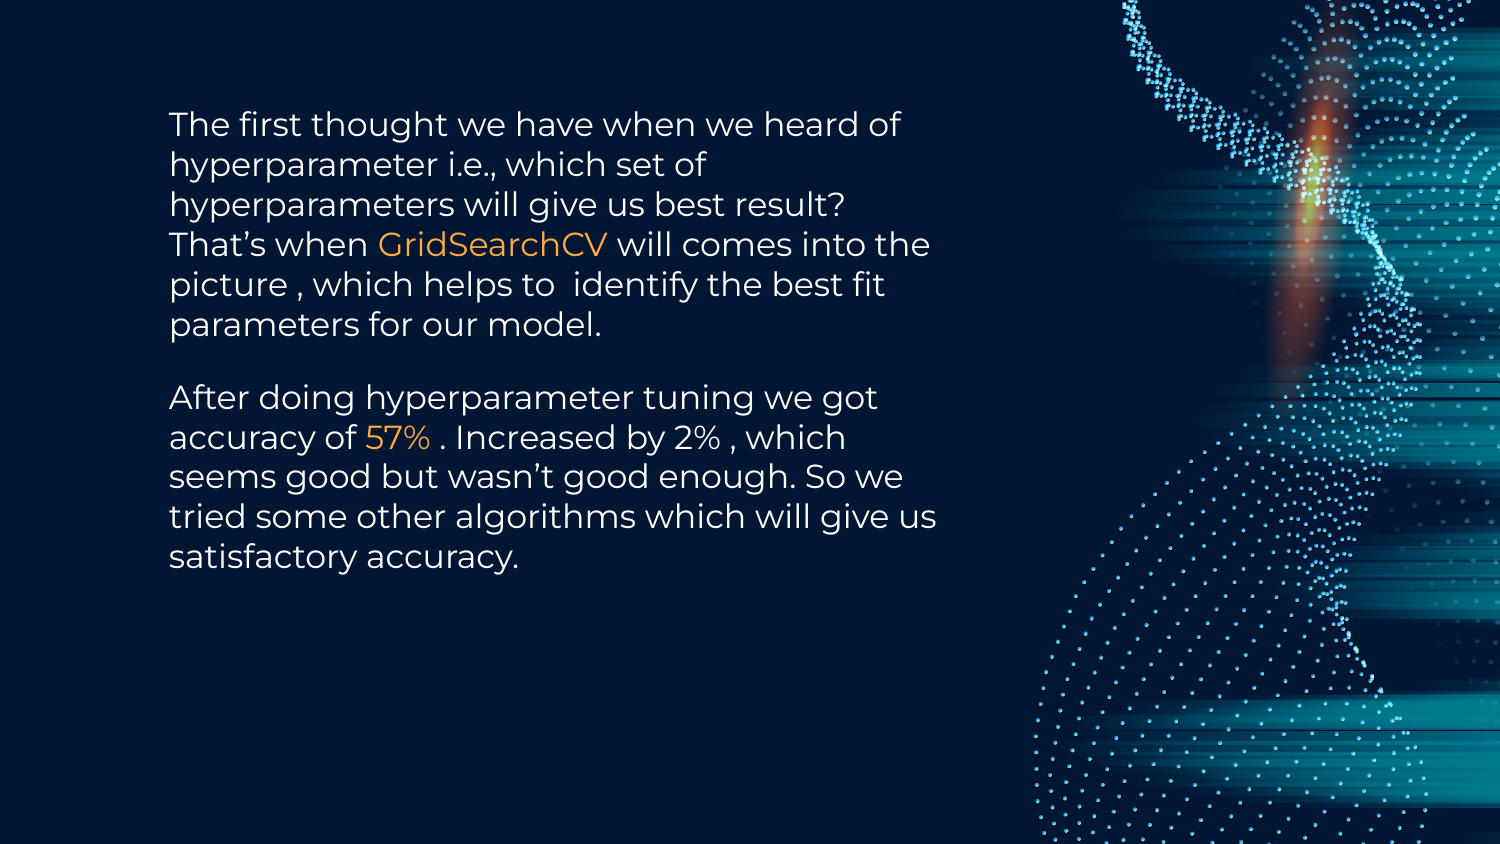

The first thought we have when we heard of hyperparameter i.e., which set of hyperparameters will give us best result? That’s when GridSearchCV will comes into the picture , which helps to  identify the best fit parameters for our model.
After doing hyperparameter tuning we got accuracy of 57% . Increased by 2% , which seems good but wasn’t good enough. So we tried some other algorithms which will give us satisfactory accuracy.